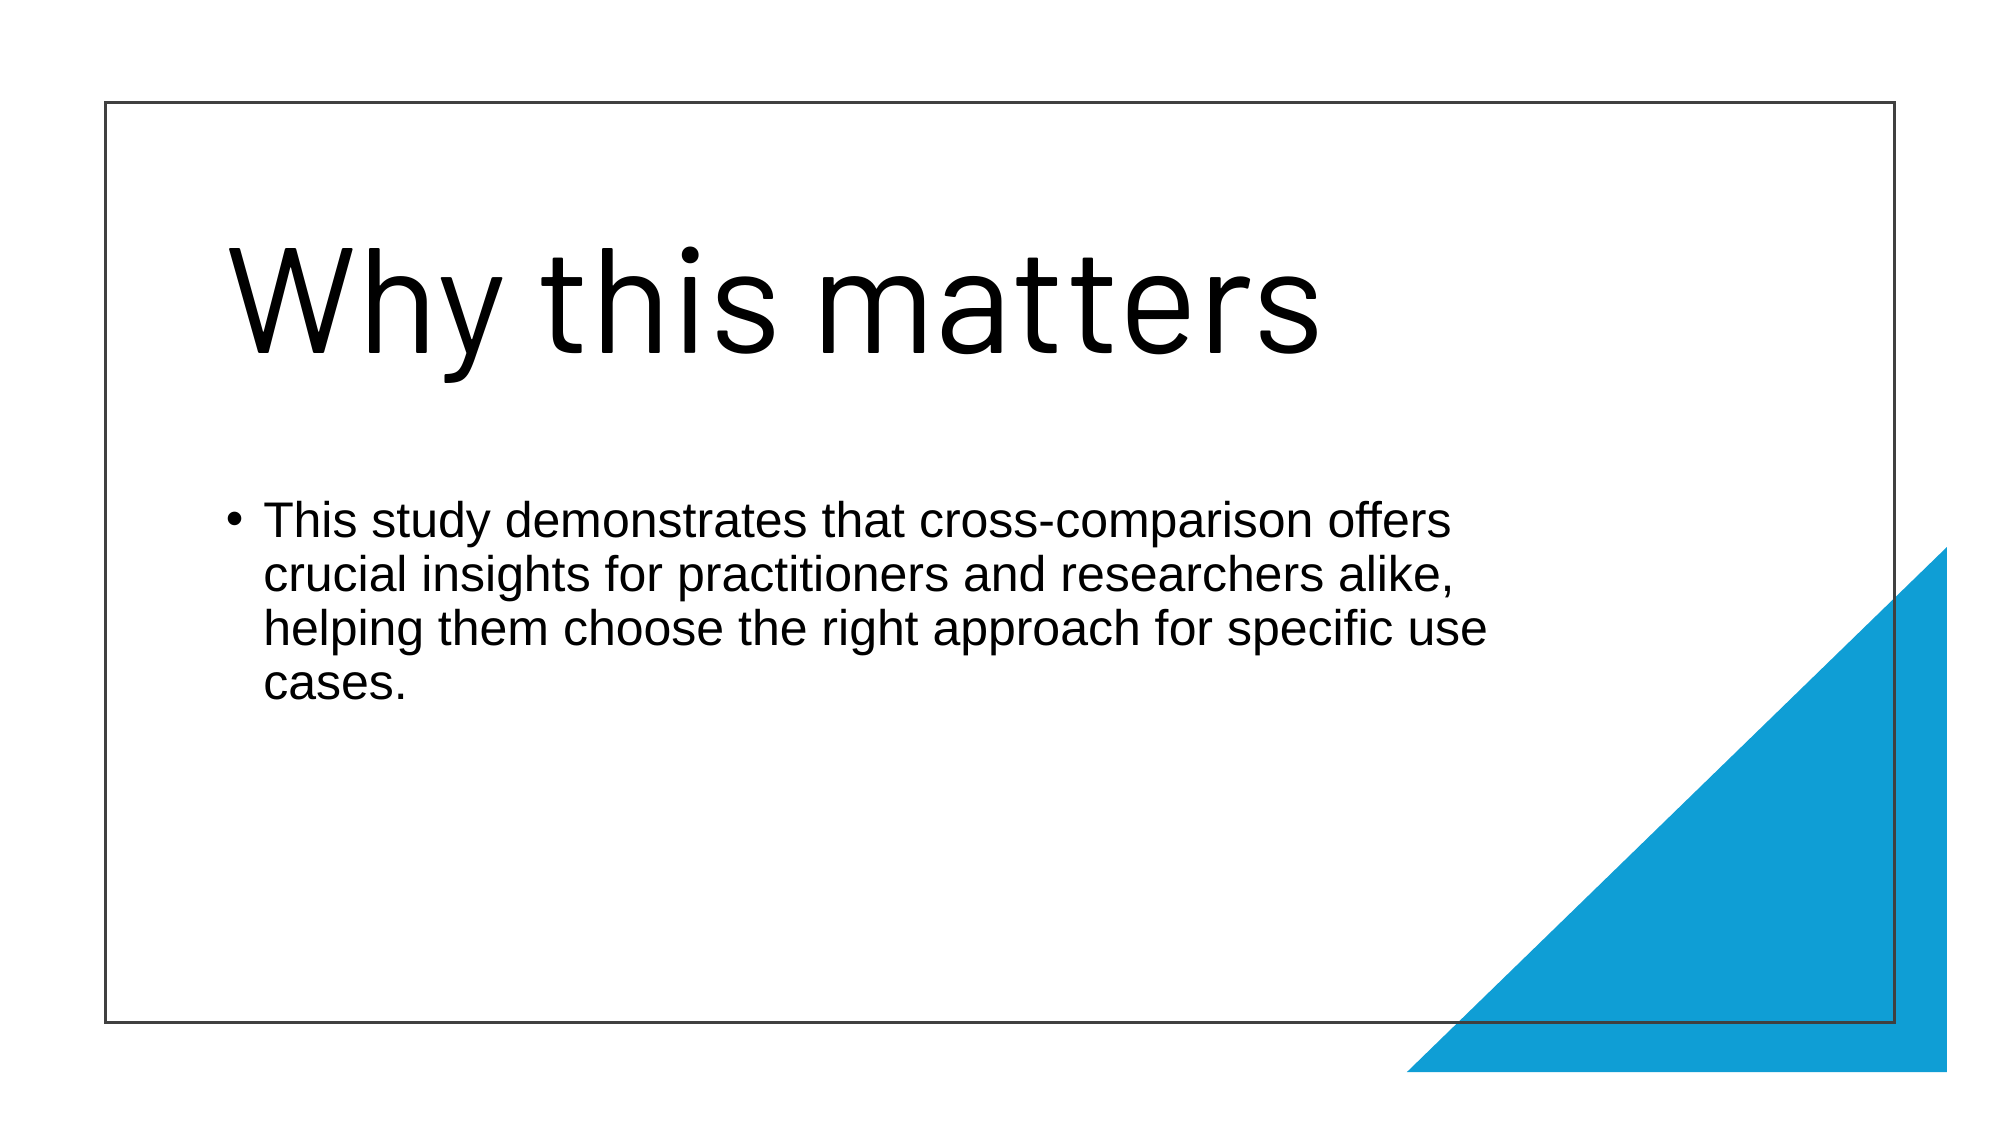

# Why this matters
This study demonstrates that cross-comparison offers crucial insights for practitioners and researchers alike, helping them choose the right approach for specific use cases.